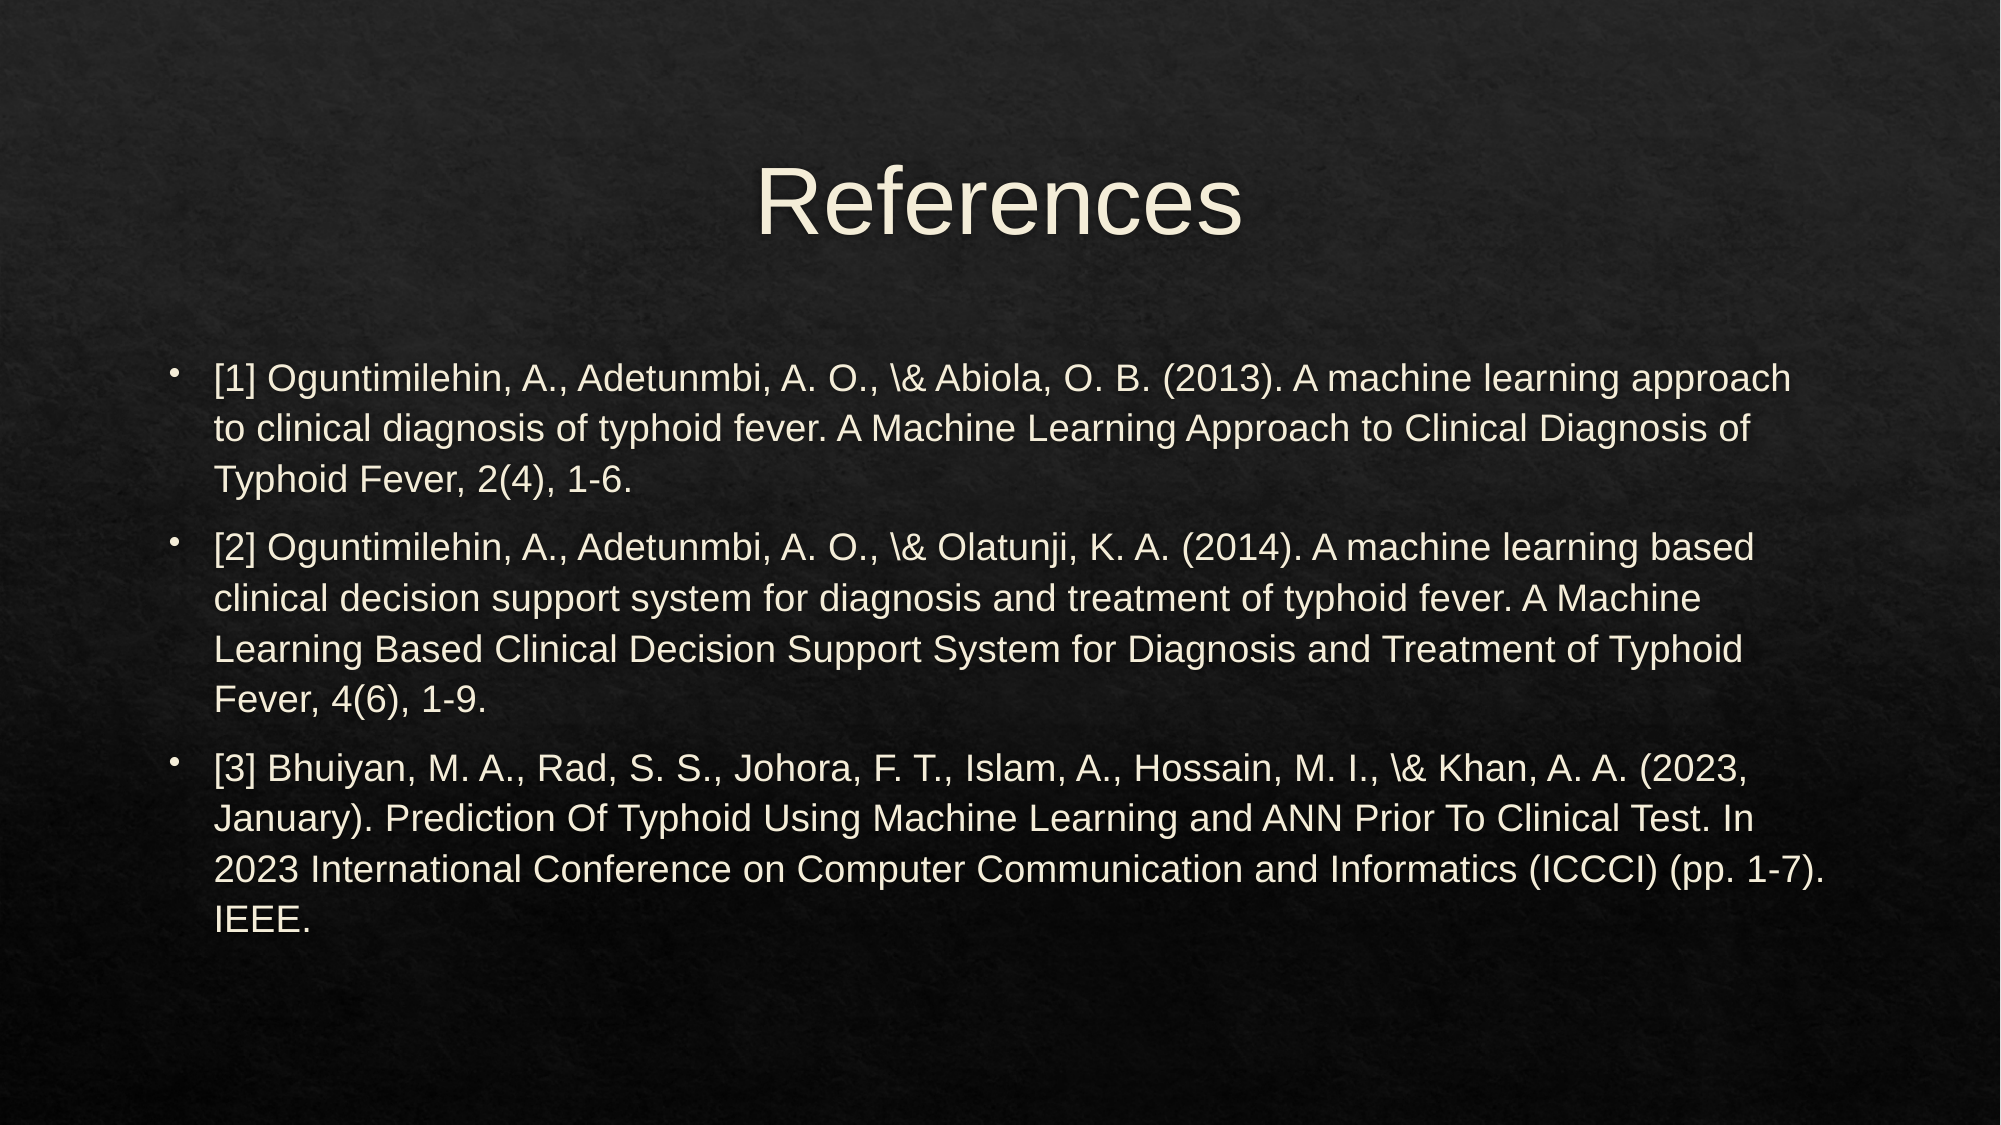

# References
[1] Oguntimilehin, A., Adetunmbi, A. O., \& Abiola, O. B. (2013). A machine learning approach to clinical diagnosis of typhoid fever. A Machine Learning Approach to Clinical Diagnosis of Typhoid Fever, 2(4), 1-6.
[2] Oguntimilehin, A., Adetunmbi, A. O., \& Olatunji, K. A. (2014). A machine learning based clinical decision support system for diagnosis and treatment of typhoid fever. A Machine Learning Based Clinical Decision Support System for Diagnosis and Treatment of Typhoid Fever, 4(6), 1-9.
[3] Bhuiyan, M. A., Rad, S. S., Johora, F. T., Islam, A., Hossain, M. I., \& Khan, A. A. (2023, January). Prediction Of Typhoid Using Machine Learning and ANN Prior To Clinical Test. In 2023 International Conference on Computer Communication and Informatics (ICCCI) (pp. 1-7). IEEE.